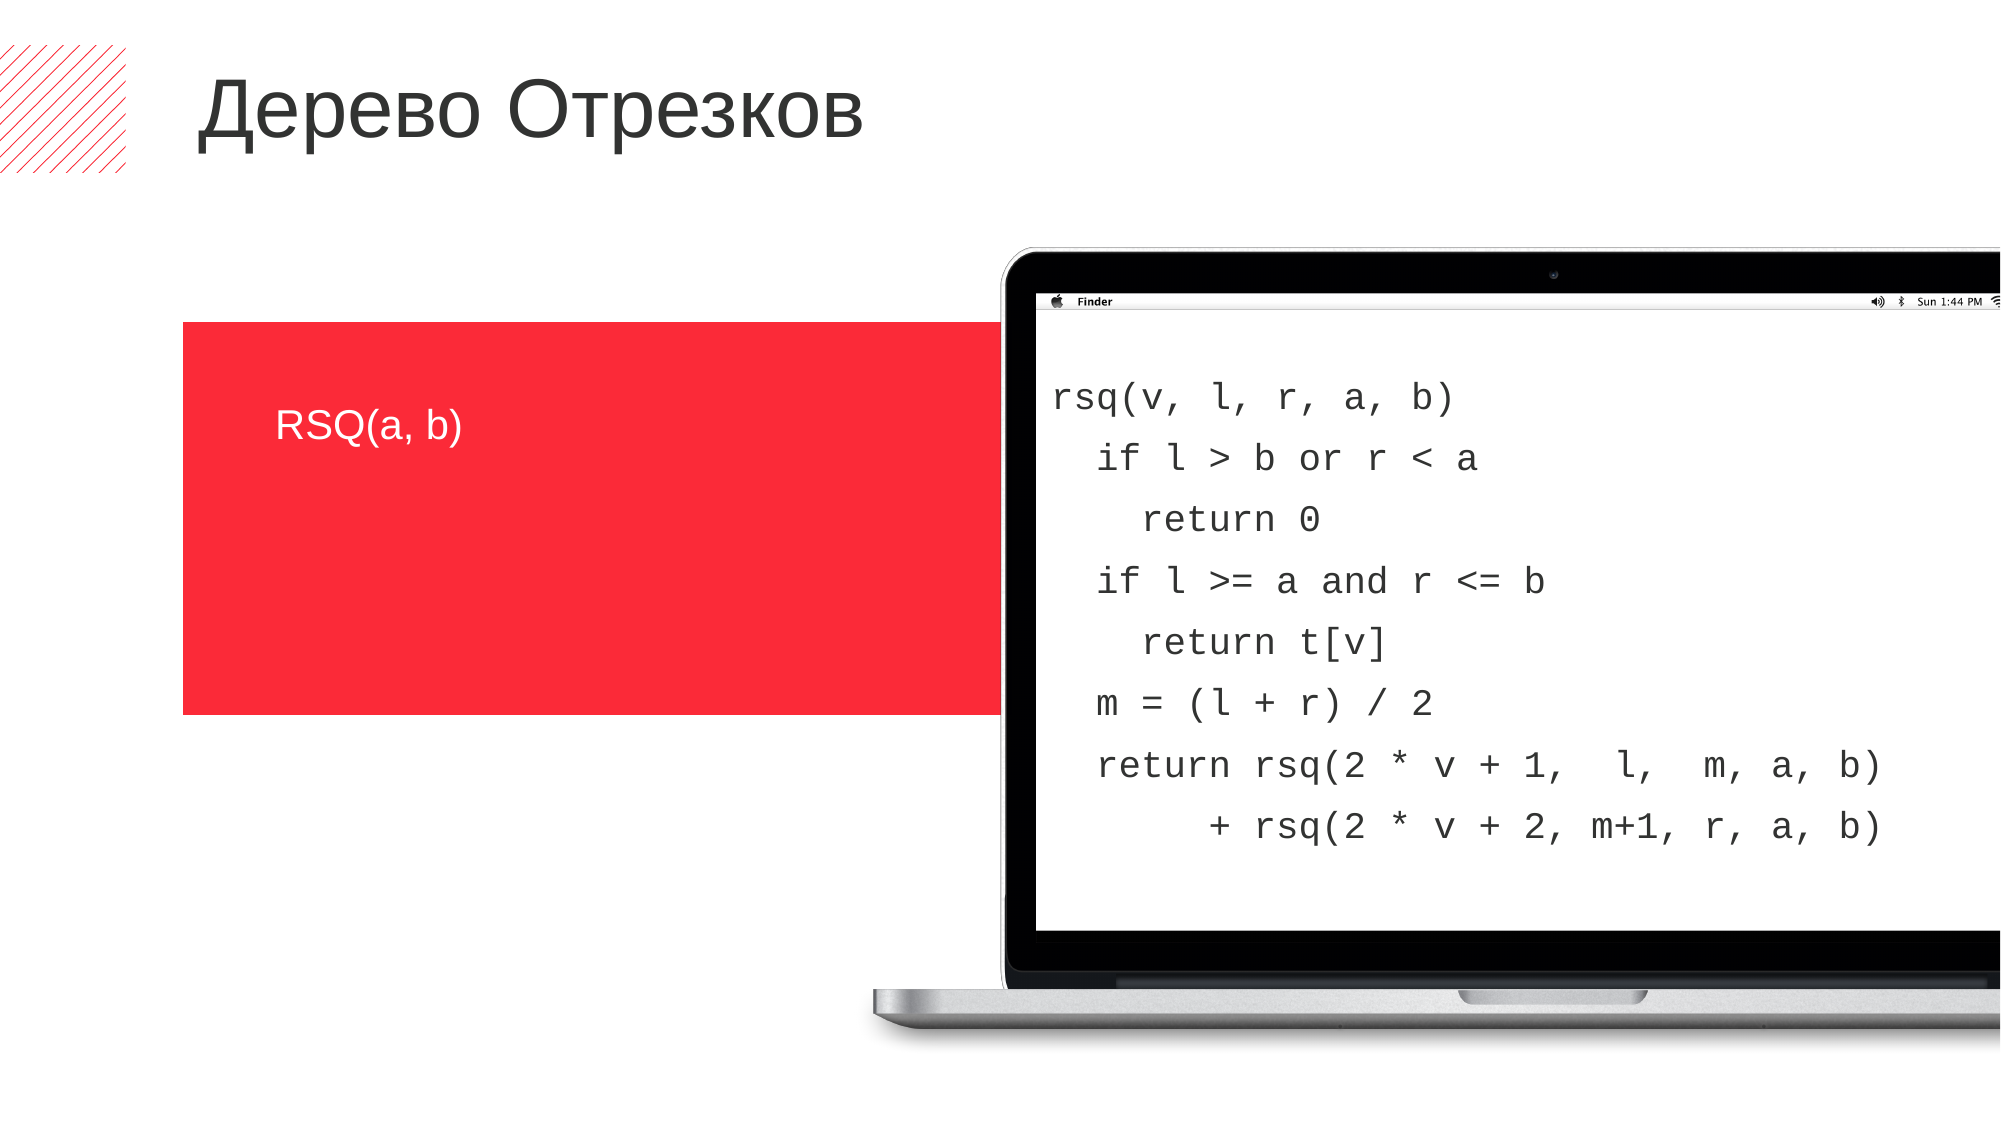

Дерево Отрезков
rsq(v, l, r, a, b)
  if l > b or r < a
    return 0
  if l >= a and r <= b
    return t[v]
  m = (l + r) / 2
  return rsq(2 * v + 1,  l,  m, a, b)
       + rsq(2 * v + 2, m+1, r, a, b)

RSQ(a, b)